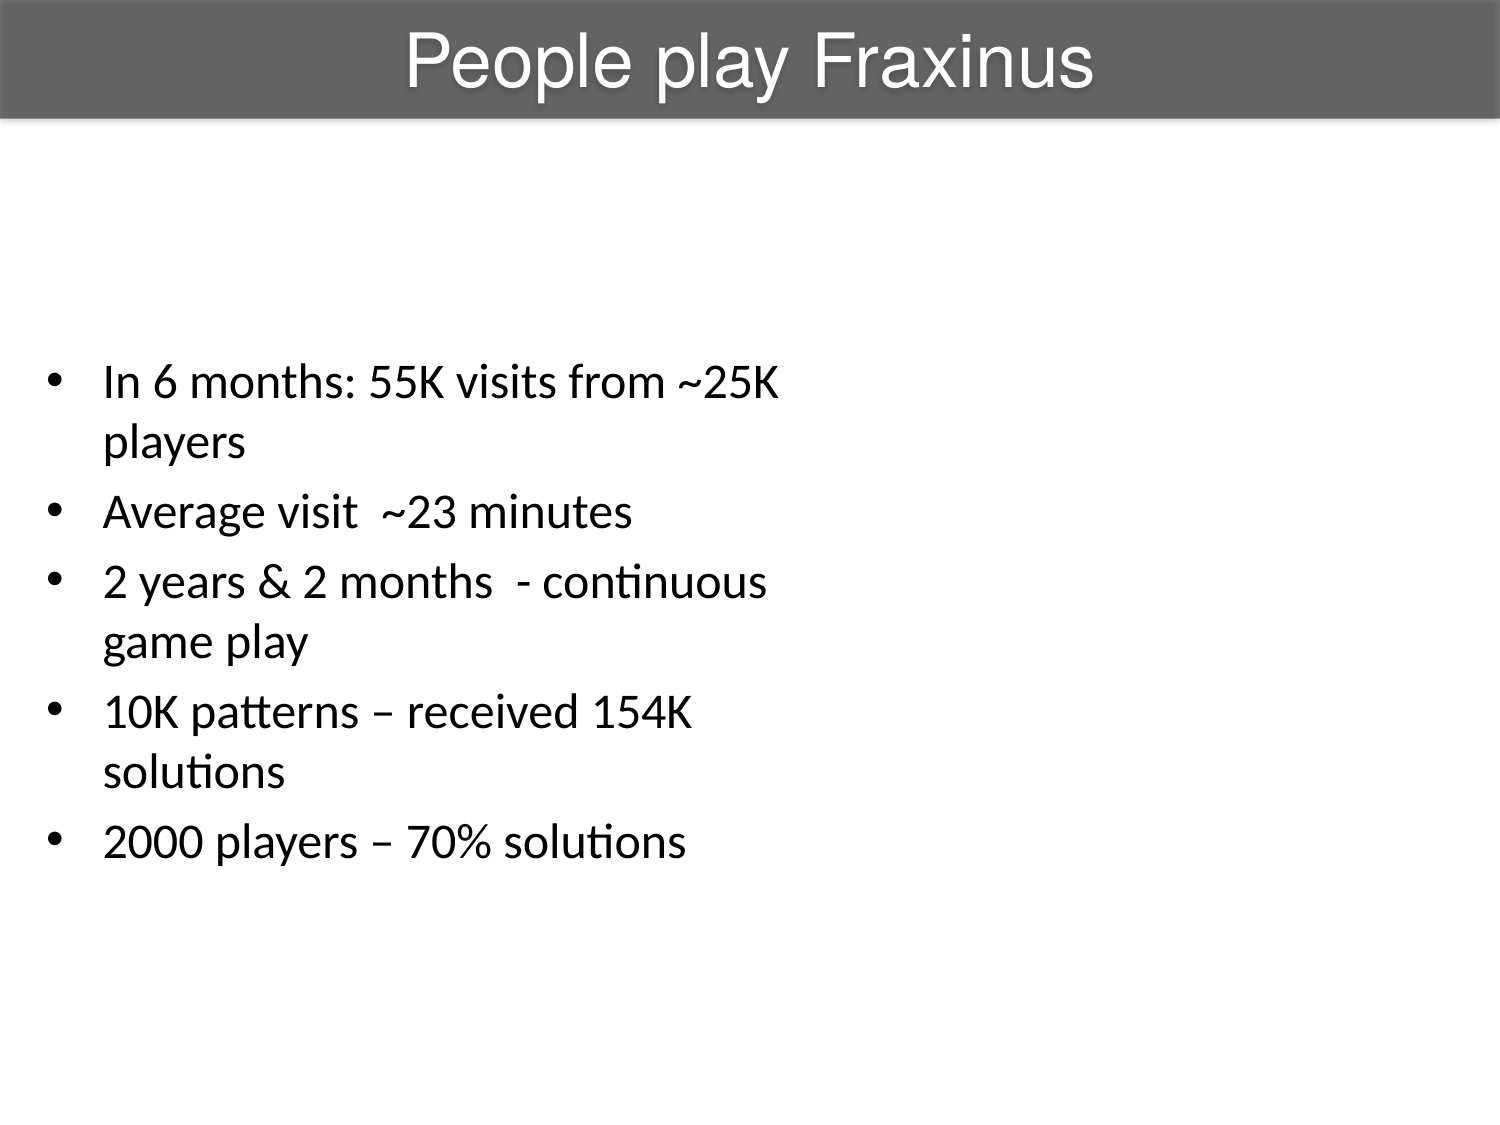

People play Fraxinus
In 6 months: 55K visits from ~25K players
Average visit  ~23 minutes
2 years & 2 months  - continuous game play
10K patterns – received 154K solutions
2000 players – 70% solutions